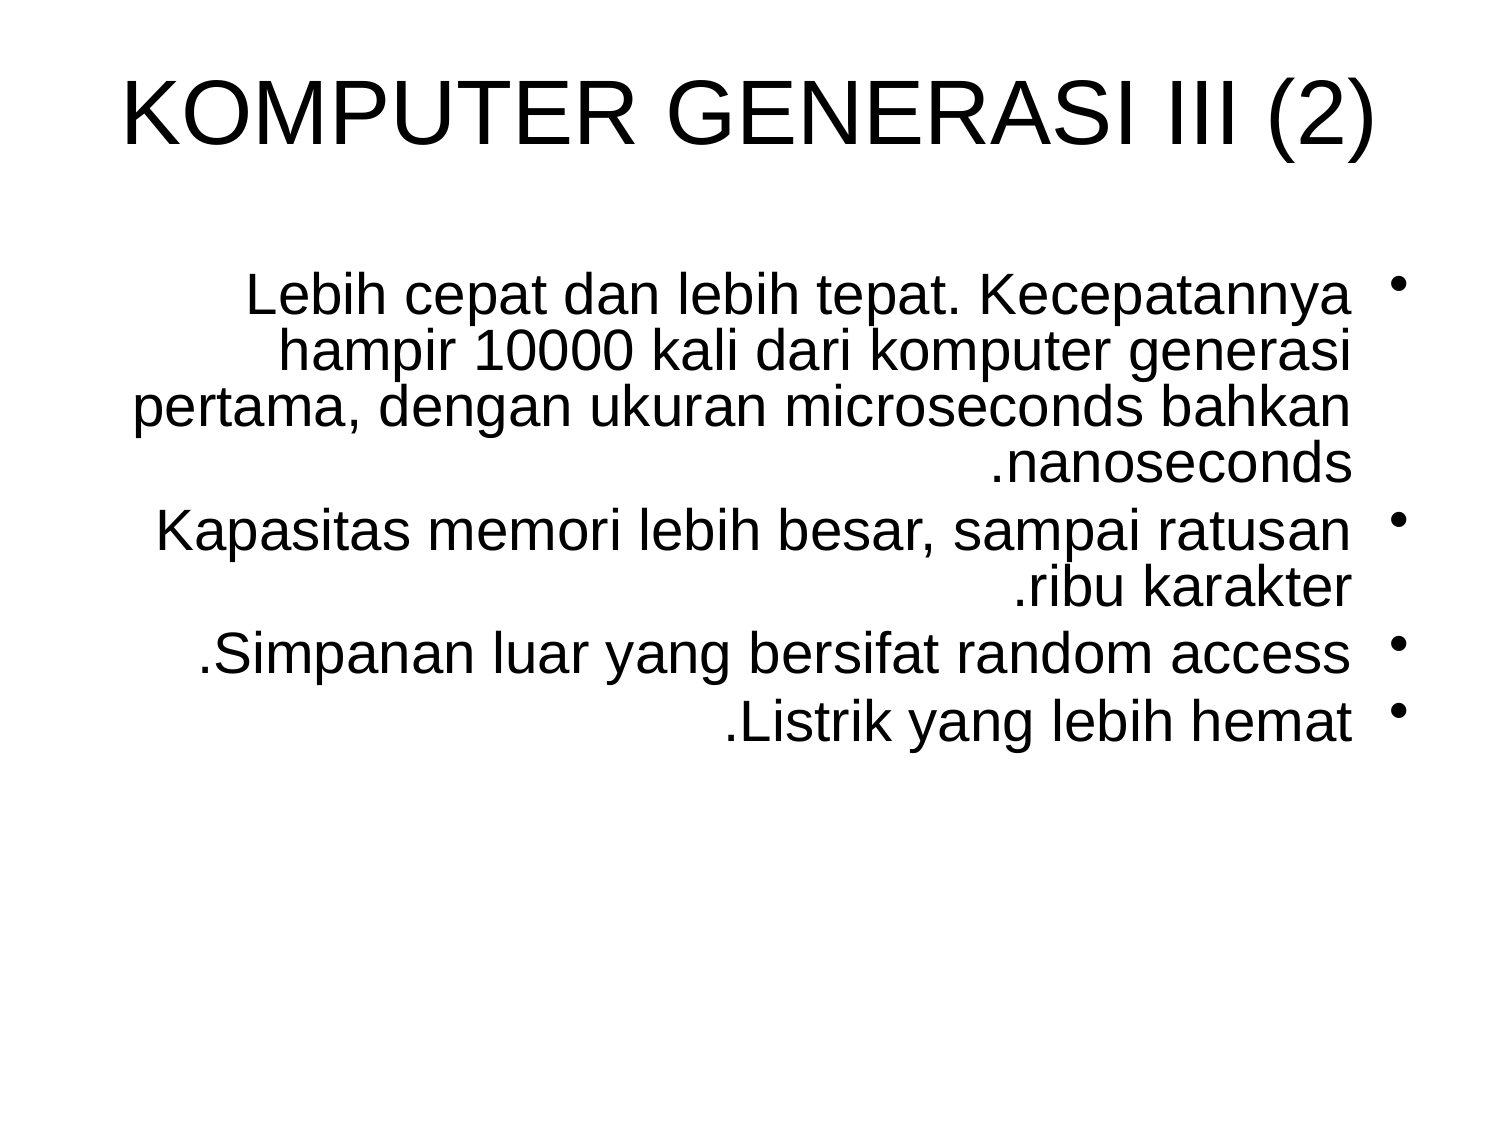

# KOMPUTER GENERASI III (2)
Lebih cepat dan lebih tepat. Kecepatannya hampir 10000 kali dari komputer generasi pertama, dengan ukuran microseconds bahkan nanoseconds.
Kapasitas memori lebih besar, sampai ratusan ribu karakter.
Simpanan luar yang bersifat random access.
Listrik yang lebih hemat.